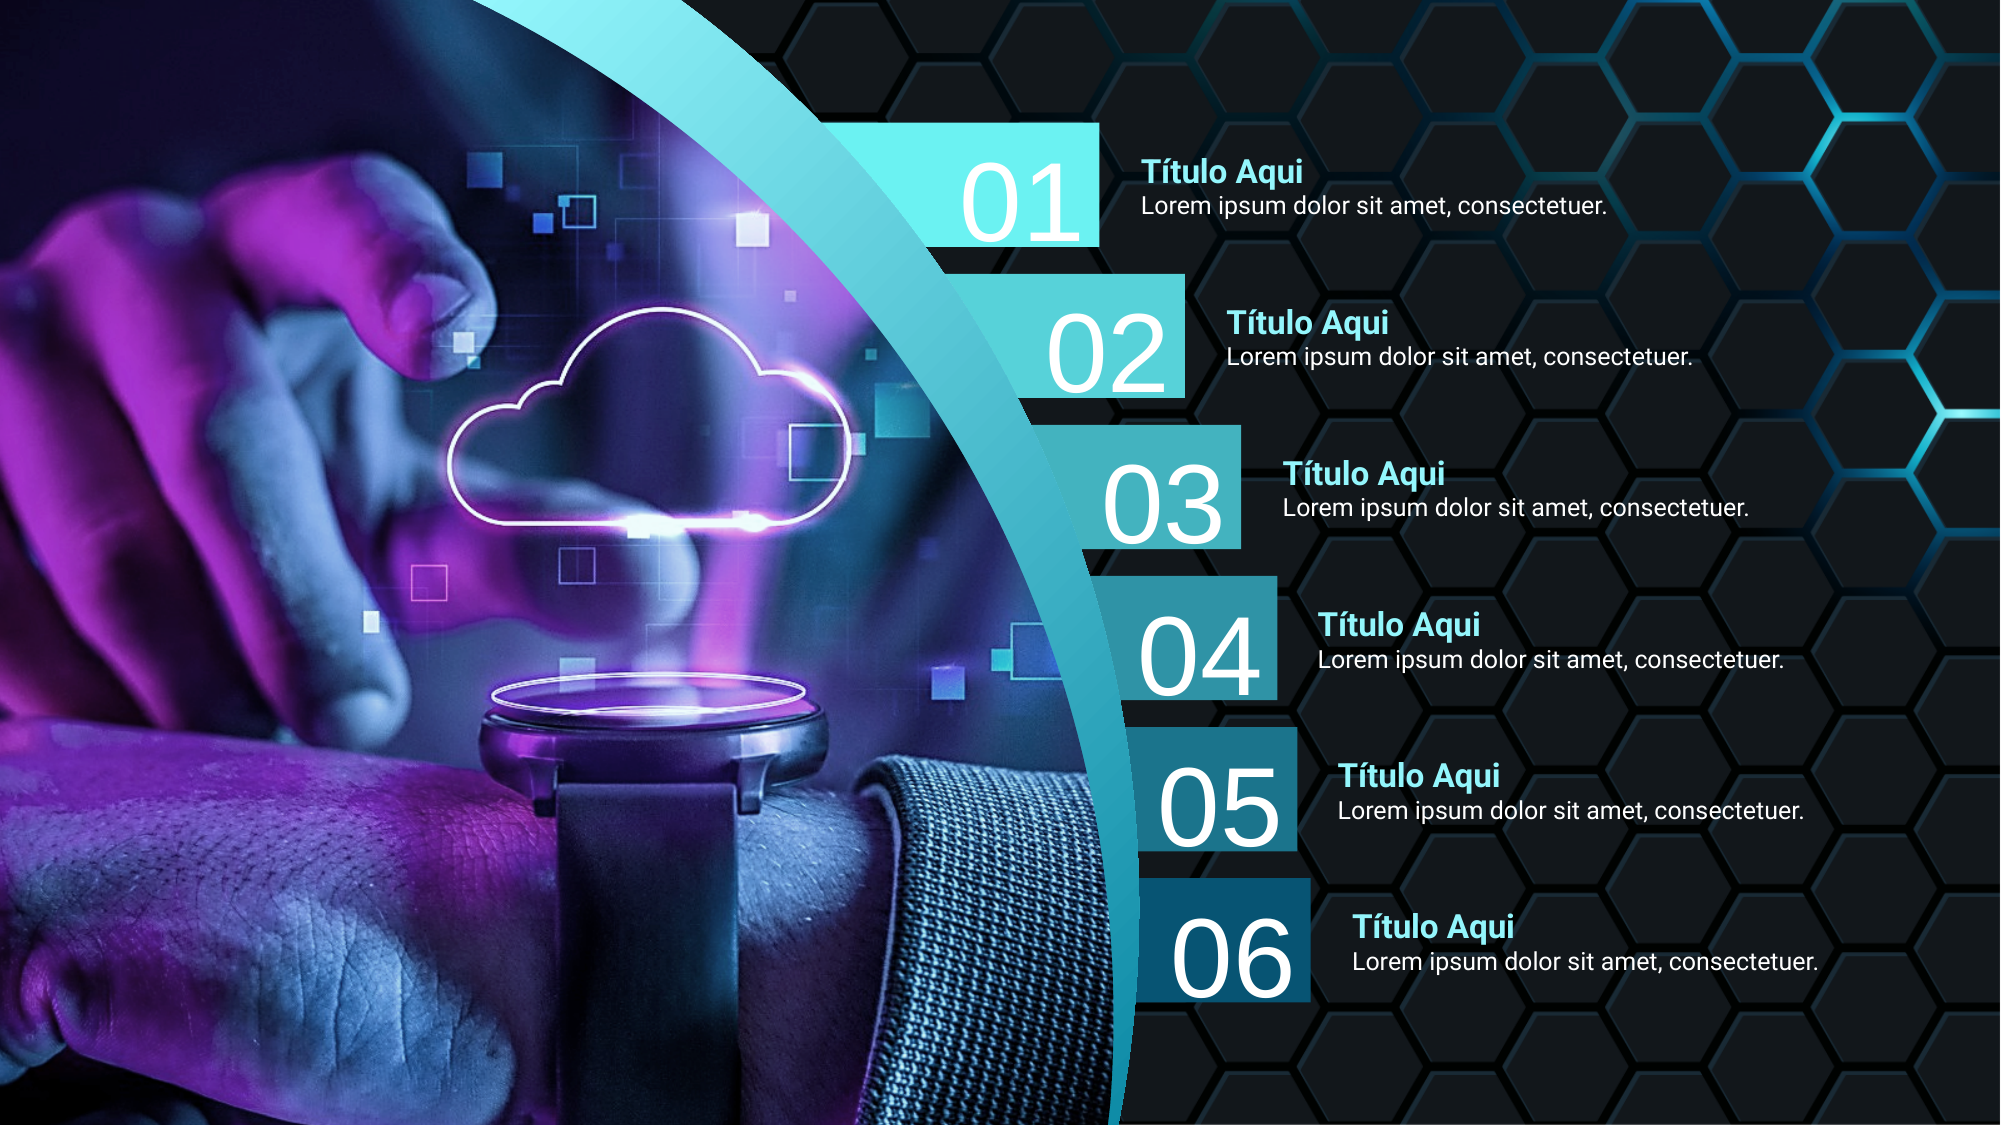

# CONTEÚDO
01
Título Aqui
Lorem ipsum dolor sit amet, consectetuer.
Título Aqui
Lorem ipsum dolor sit amet, consectetuer.
02
Título Aqui
Lorem ipsum dolor sit amet, consectetuer.
03
Título Aqui
Lorem ipsum dolor sit amet, consectetuer.
04
Título Aqui
Lorem ipsum dolor sit amet, consectetuer.
05
Título Aqui
Lorem ipsum dolor sit amet, consectetuer.
06